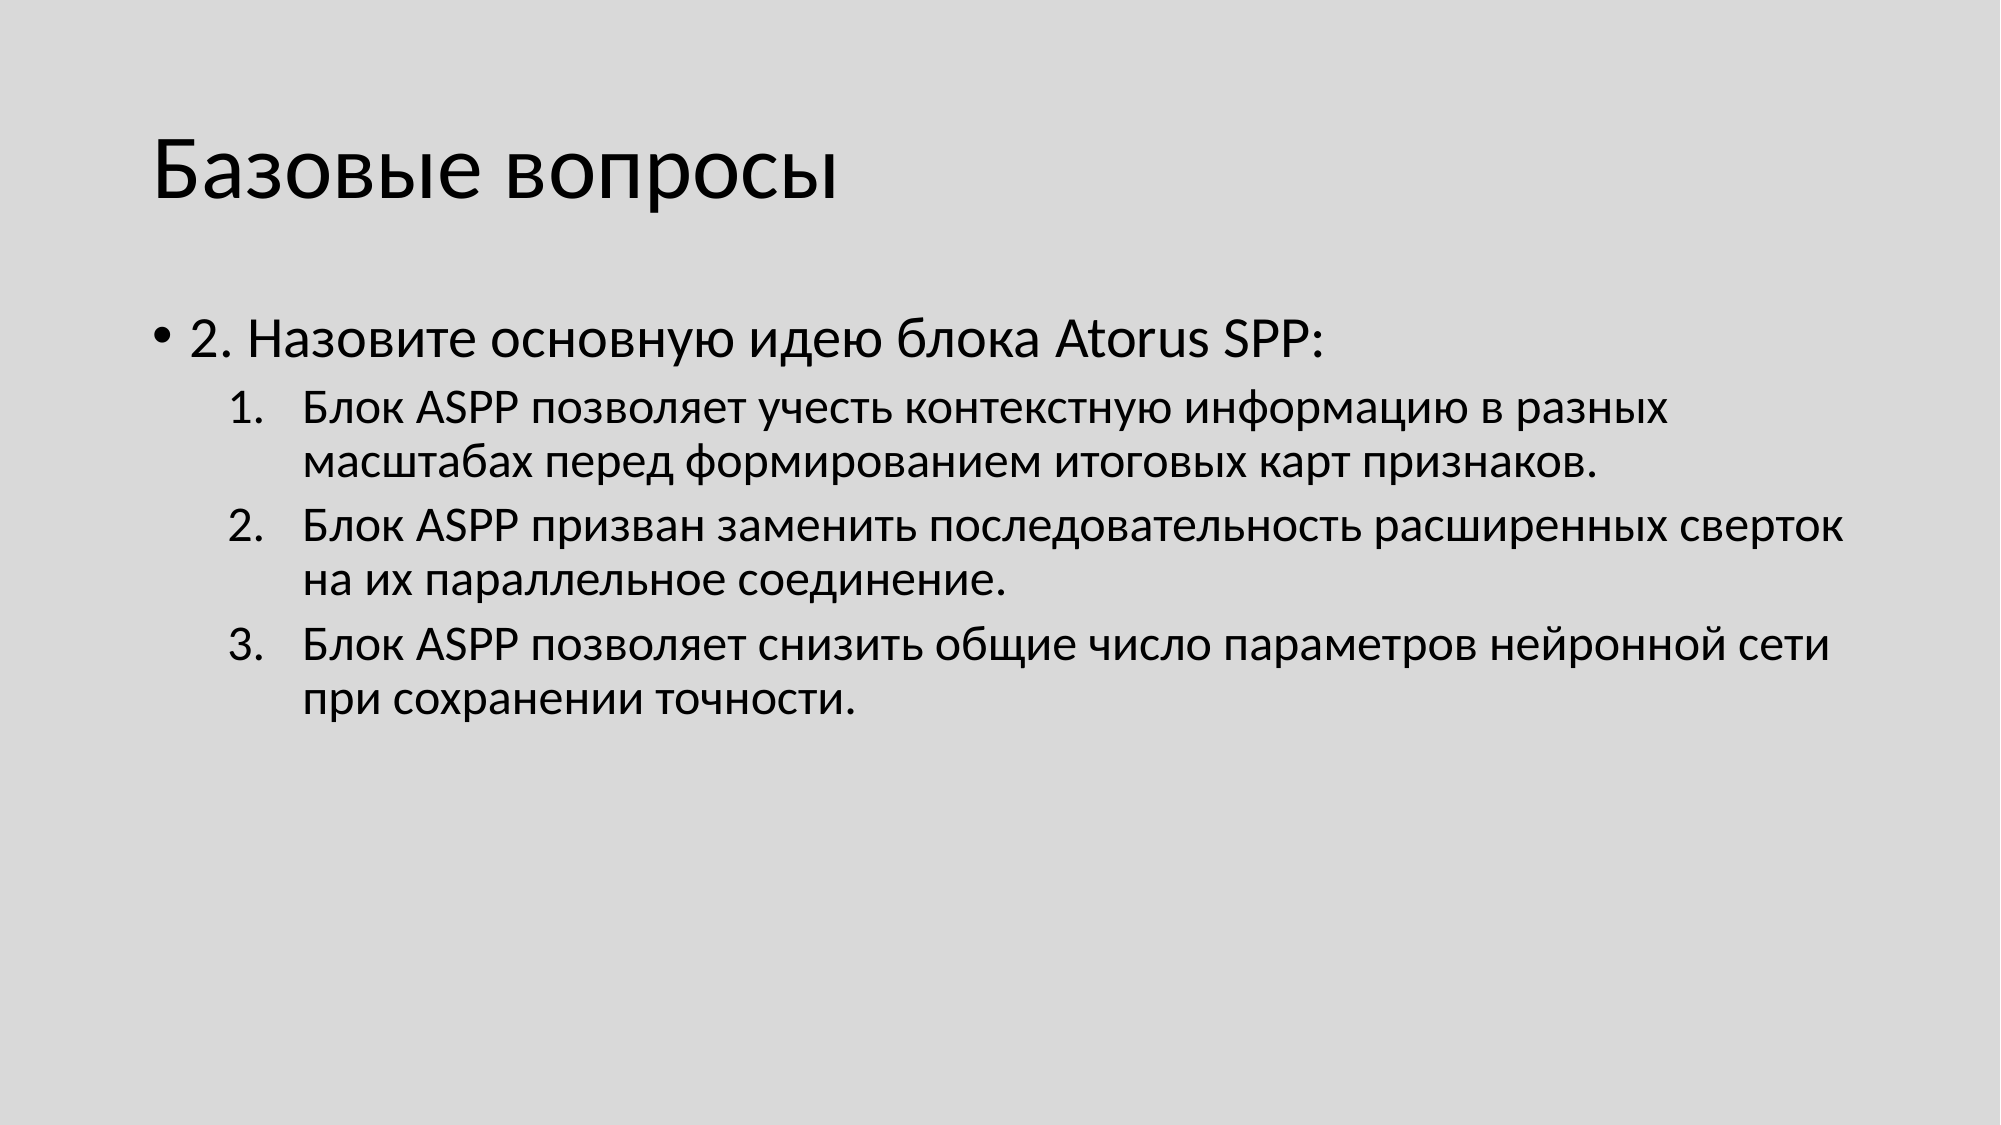

# Базовые вопросы
2. Назовите основную идею блока Atorus SPP:
Блок ASPP позволяет учесть контекстную информацию в разных масштабах перед формированием итоговых карт признаков.
Блок ASPP призван заменить последовательность расширенных сверток на их параллельное соединение.
Блок ASPP позволяет снизить общие число параметров нейронной сети при сохранении точности.